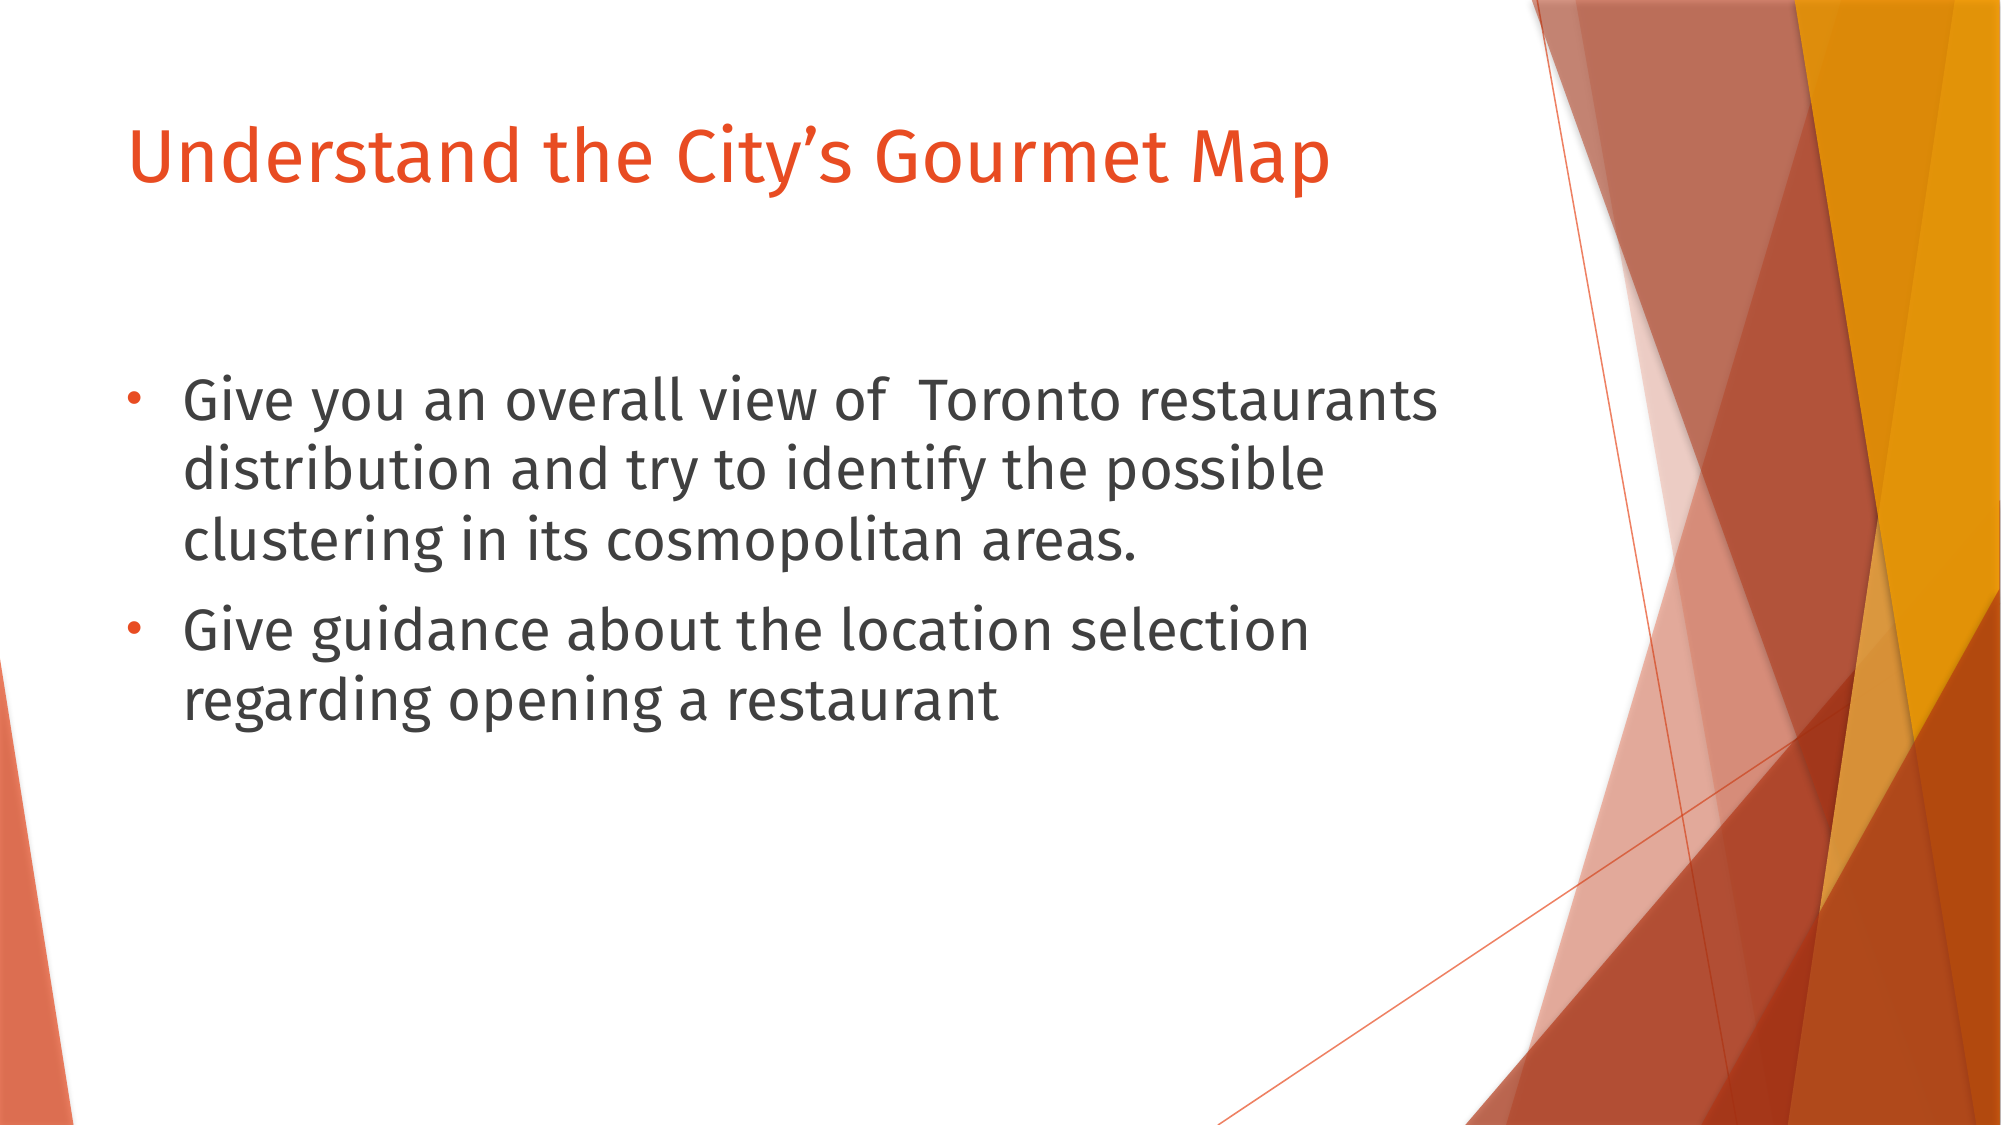

# Understand the City’s Gourmet Map
Give you an overall view of  Toronto restaurants distribution and try to identify the possible clustering in its cosmopolitan areas.
Give guidance about the location selection regarding opening a restaurant